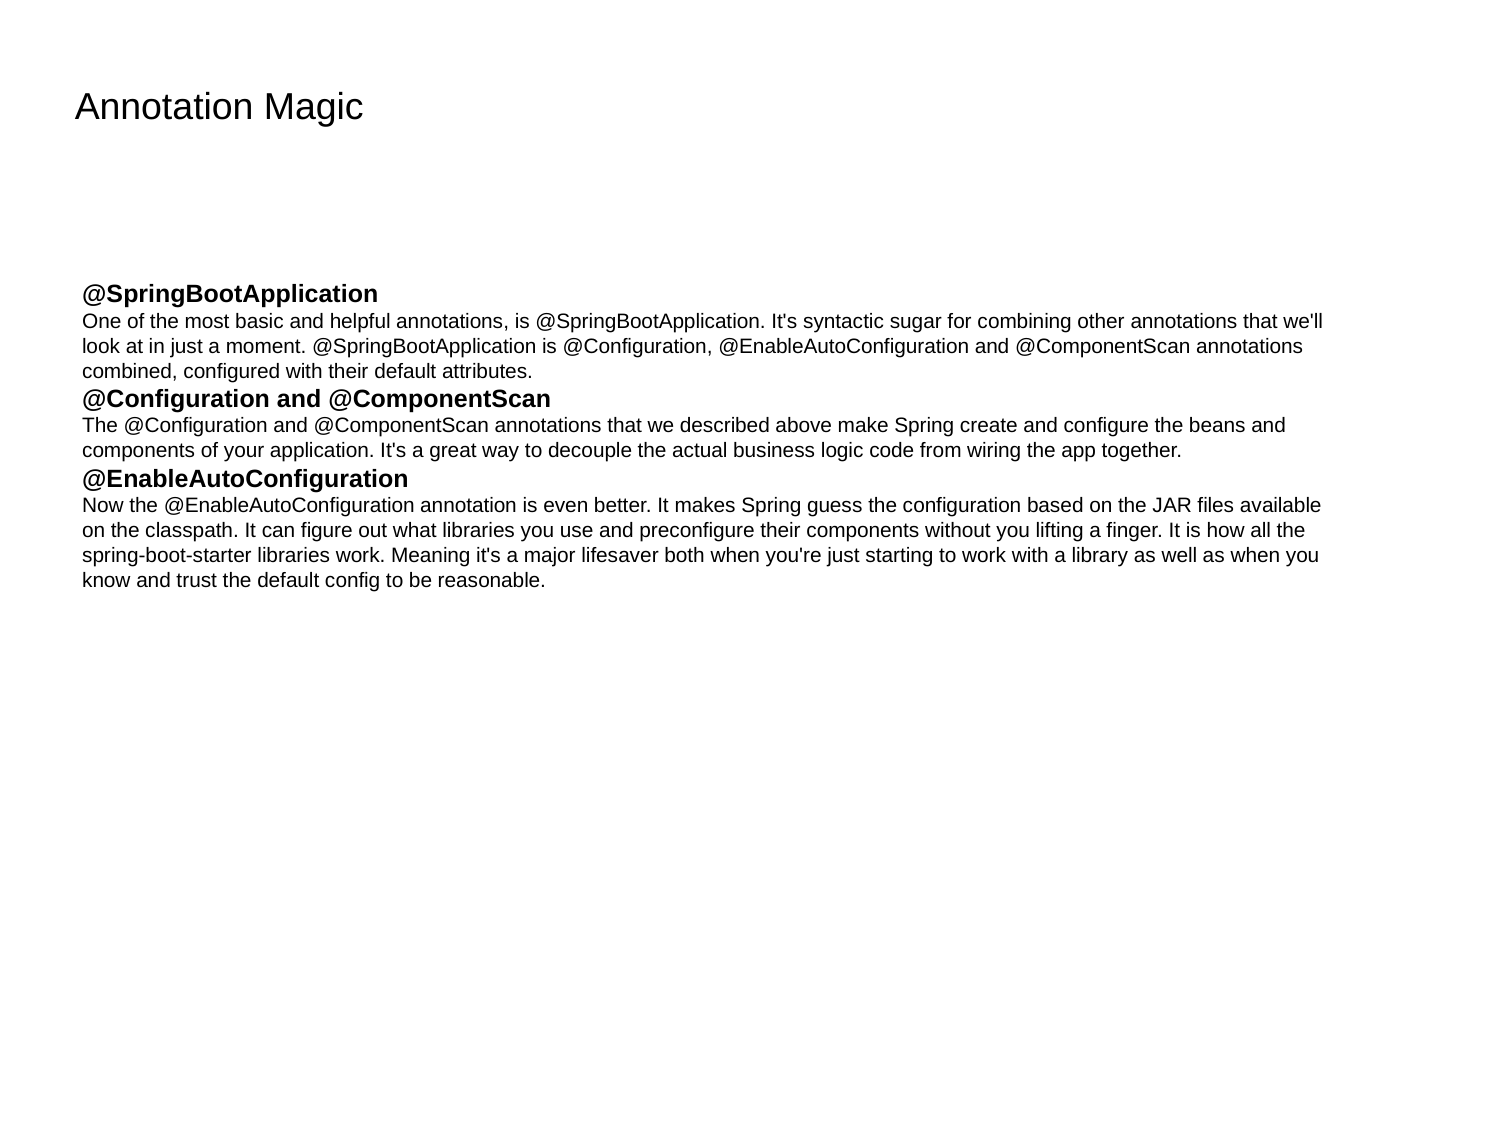

Annotation Magic
@SpringBootApplication
One of the most basic and helpful annotations, is @SpringBootApplication. It's syntactic sugar for combining other annotations that we'll look at in just a moment. @SpringBootApplication is @Configuration, @EnableAutoConfiguration and @ComponentScan annotations combined, configured with their default attributes.
@Configuration and @ComponentScan
The @Configuration and @ComponentScan annotations that we described above make Spring create and configure the beans and components of your application. It's a great way to decouple the actual business logic code from wiring the app together.
@EnableAutoConfiguration
Now the @EnableAutoConfiguration annotation is even better. It makes Spring guess the configuration based on the JAR files available on the classpath. It can figure out what libraries you use and preconfigure their components without you lifting a finger. It is how all the spring-boot-starter libraries work. Meaning it's a major lifesaver both when you're just starting to work with a library as well as when you know and trust the default config to be reasonable.